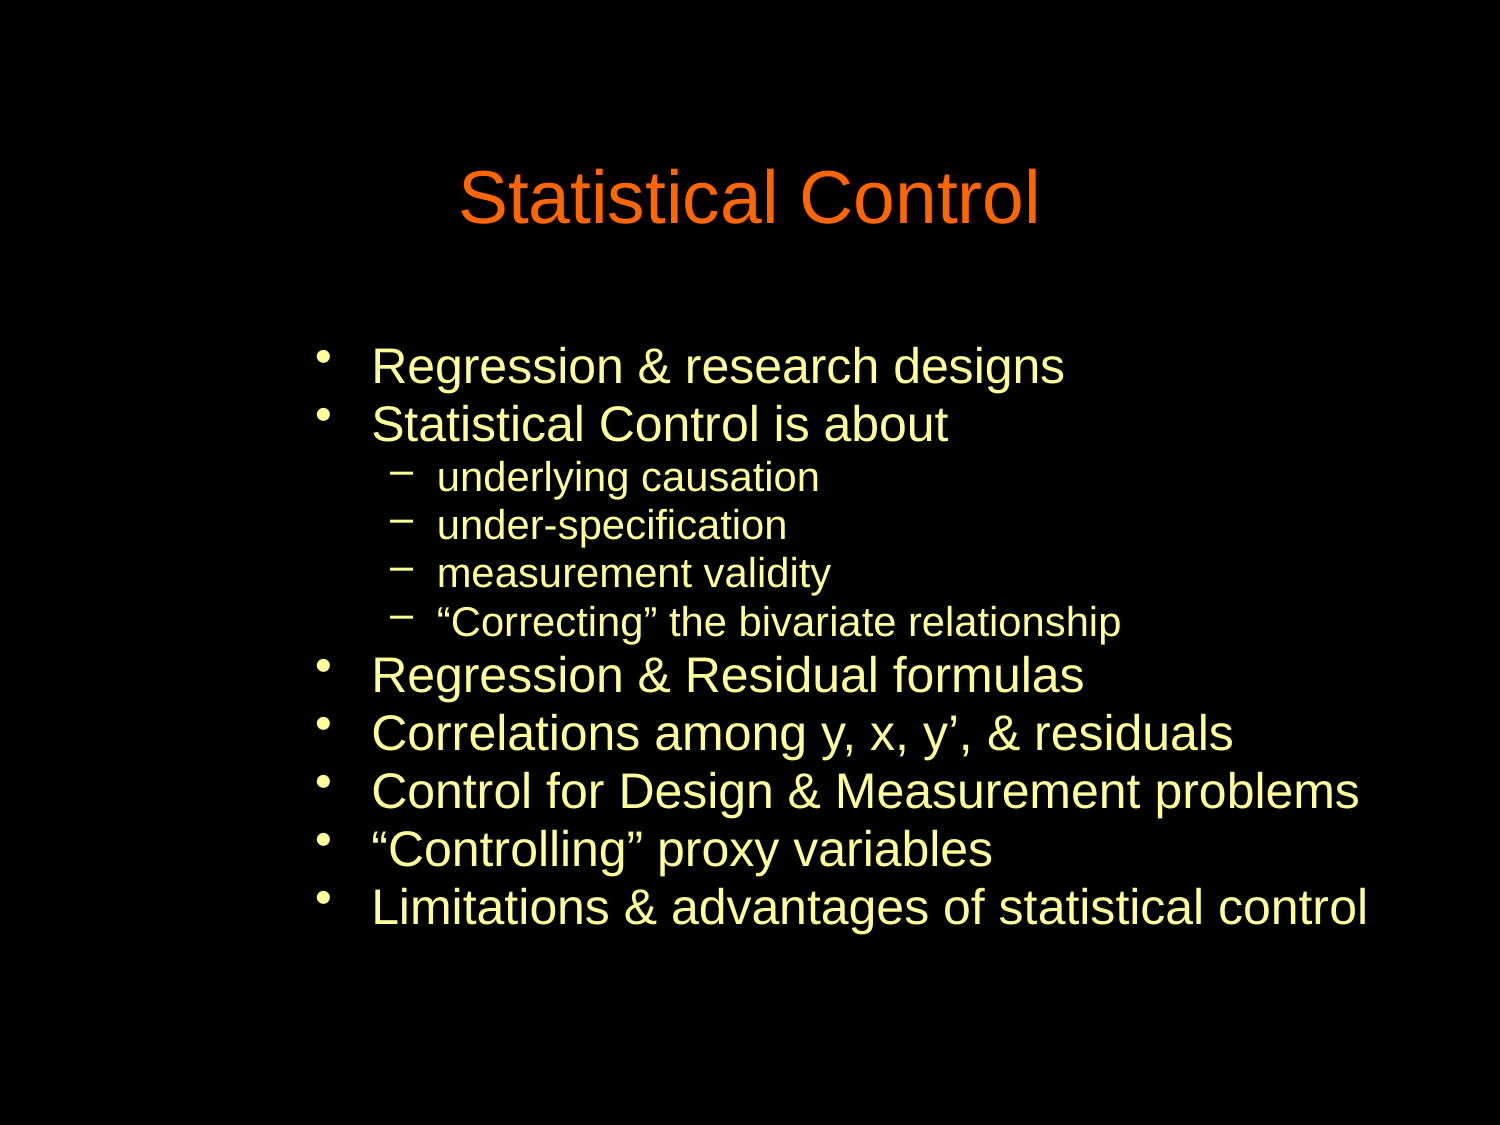

# Statistical Control
Regression & research designs
Statistical Control is about
underlying causation
under-specification
measurement validity
“Correcting” the bivariate relationship
Regression & Residual formulas
Correlations among y, x, y’, & residuals
Control for Design & Measurement problems
“Controlling” proxy variables
Limitations & advantages of statistical control